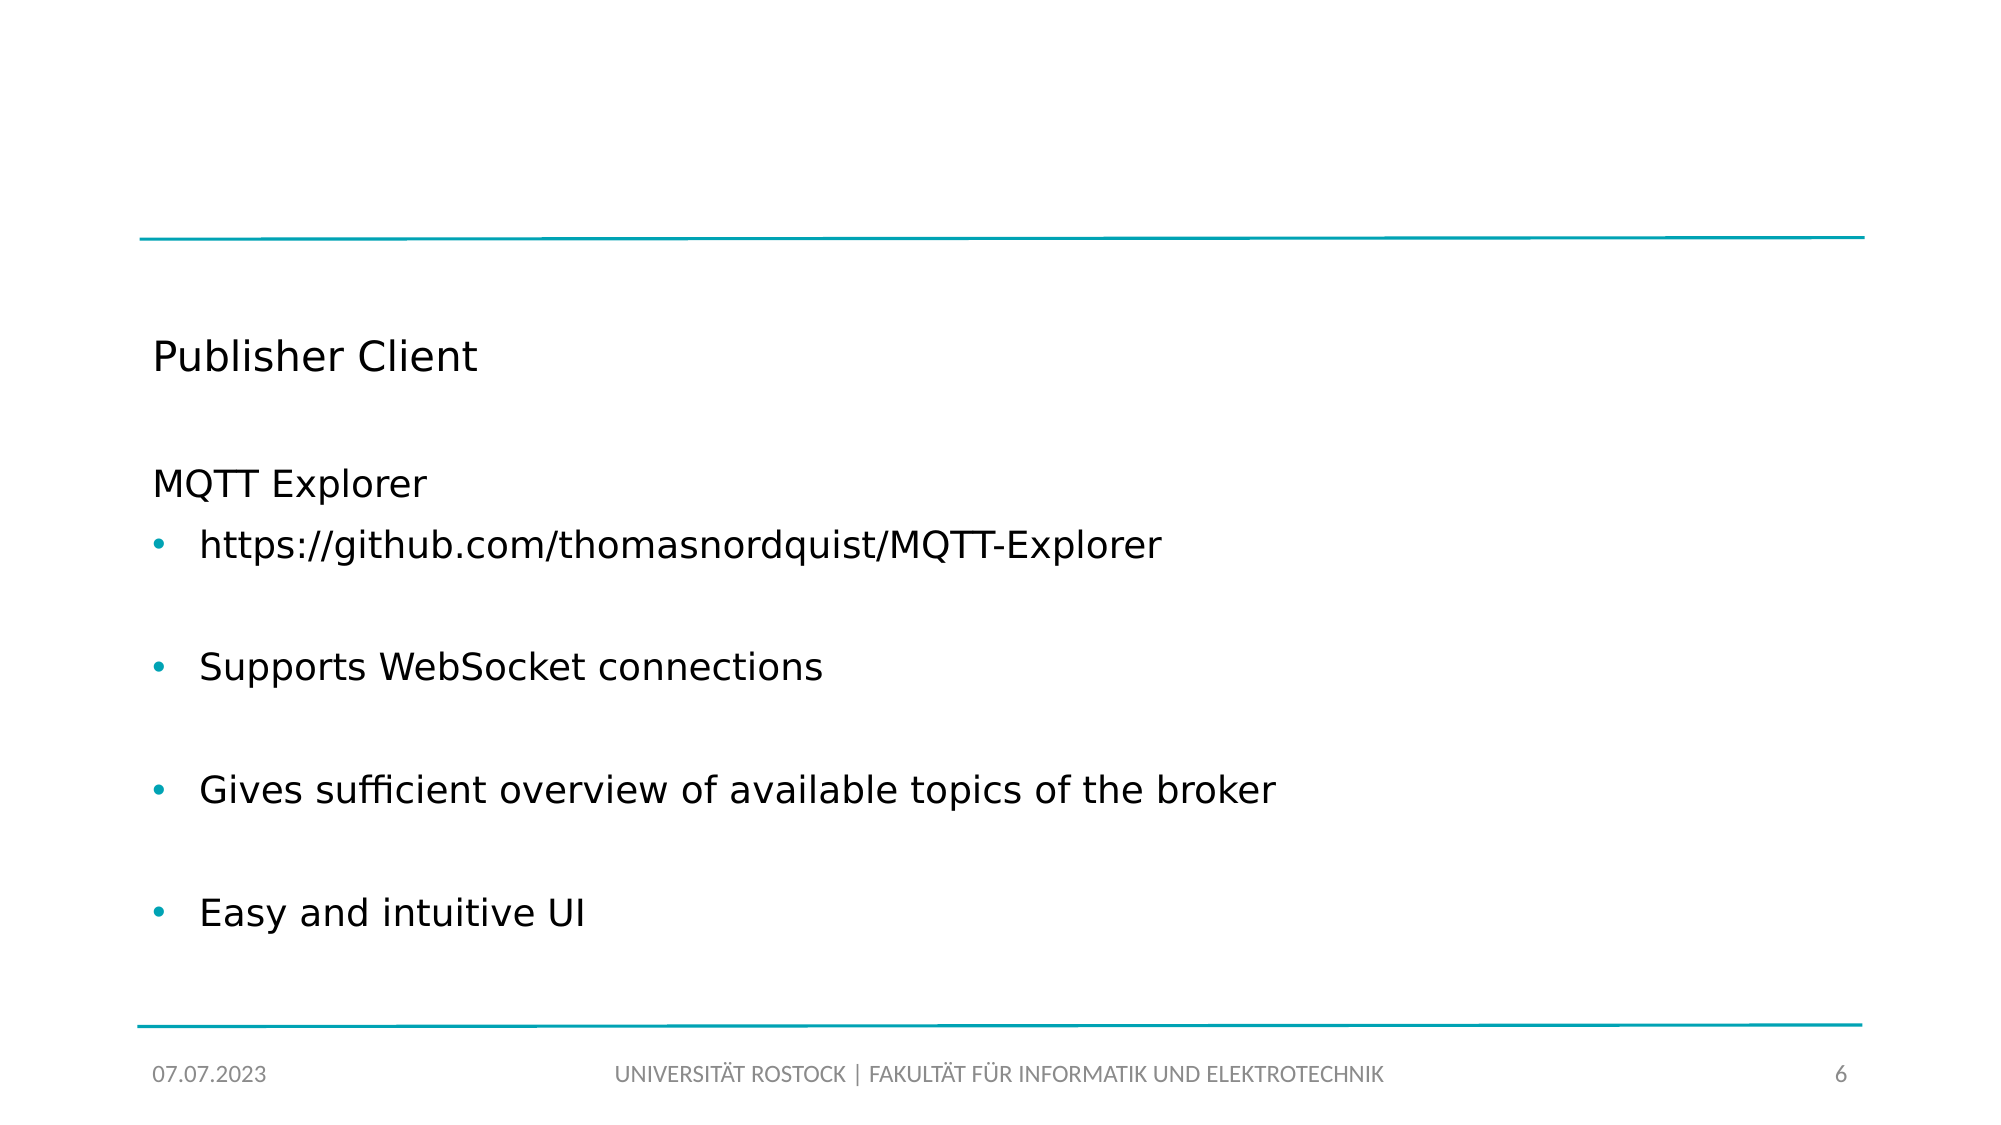

# Publisher Client
MQTT Explorer
https://github.com/thomasnordquist/MQTT-Explorer

Supports WebSocket connections

Gives sufficient overview of available topics of the broker

Easy and intuitive UI

07.07.2023
UNIVERSITÄT ROSTOCK | FAKULTÄT FÜR INFORMATIK UND ELEKTROTECHNIK
6